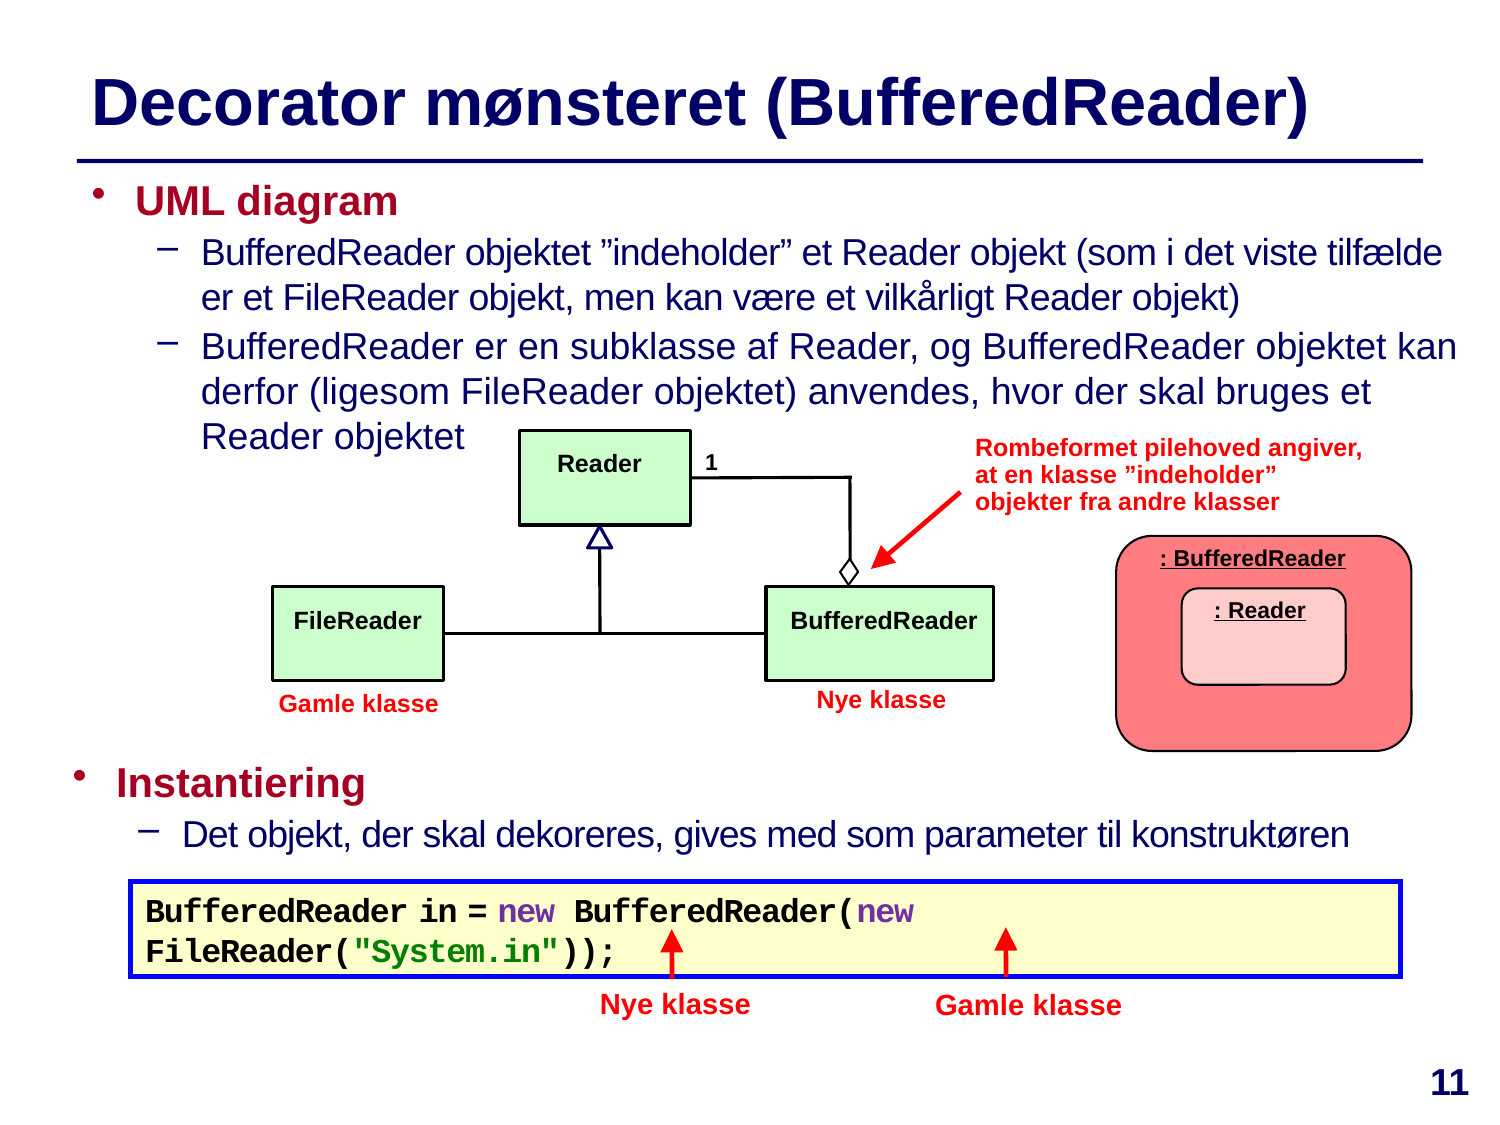

# Decorator mønsteret (BufferedReader)
UML diagram
BufferedReader objektet ”indeholder” et Reader objekt (som i det viste tilfælde er et FileReader objekt, men kan være et vilkårligt Reader objekt)
BufferedReader er en subklasse af Reader, og BufferedReader objektet kan derfor (ligesom FileReader objektet) anvendes, hvor der skal bruges et Reader objektet
Rombeformet pilehoved angiver, at en klasse ”indeholder” objekter fra andre klasser

Reader
1

FileReader

BufferedReader

: BufferedReader

: Reader
Nye klasse
Gamle klasse
Instantiering
Det objekt, der skal dekoreres, gives med som parameter til konstruktøren
BufferedReader in = new BufferedReader(new FileReader("System.in"));

Nye klasse
Gamle klasse
11